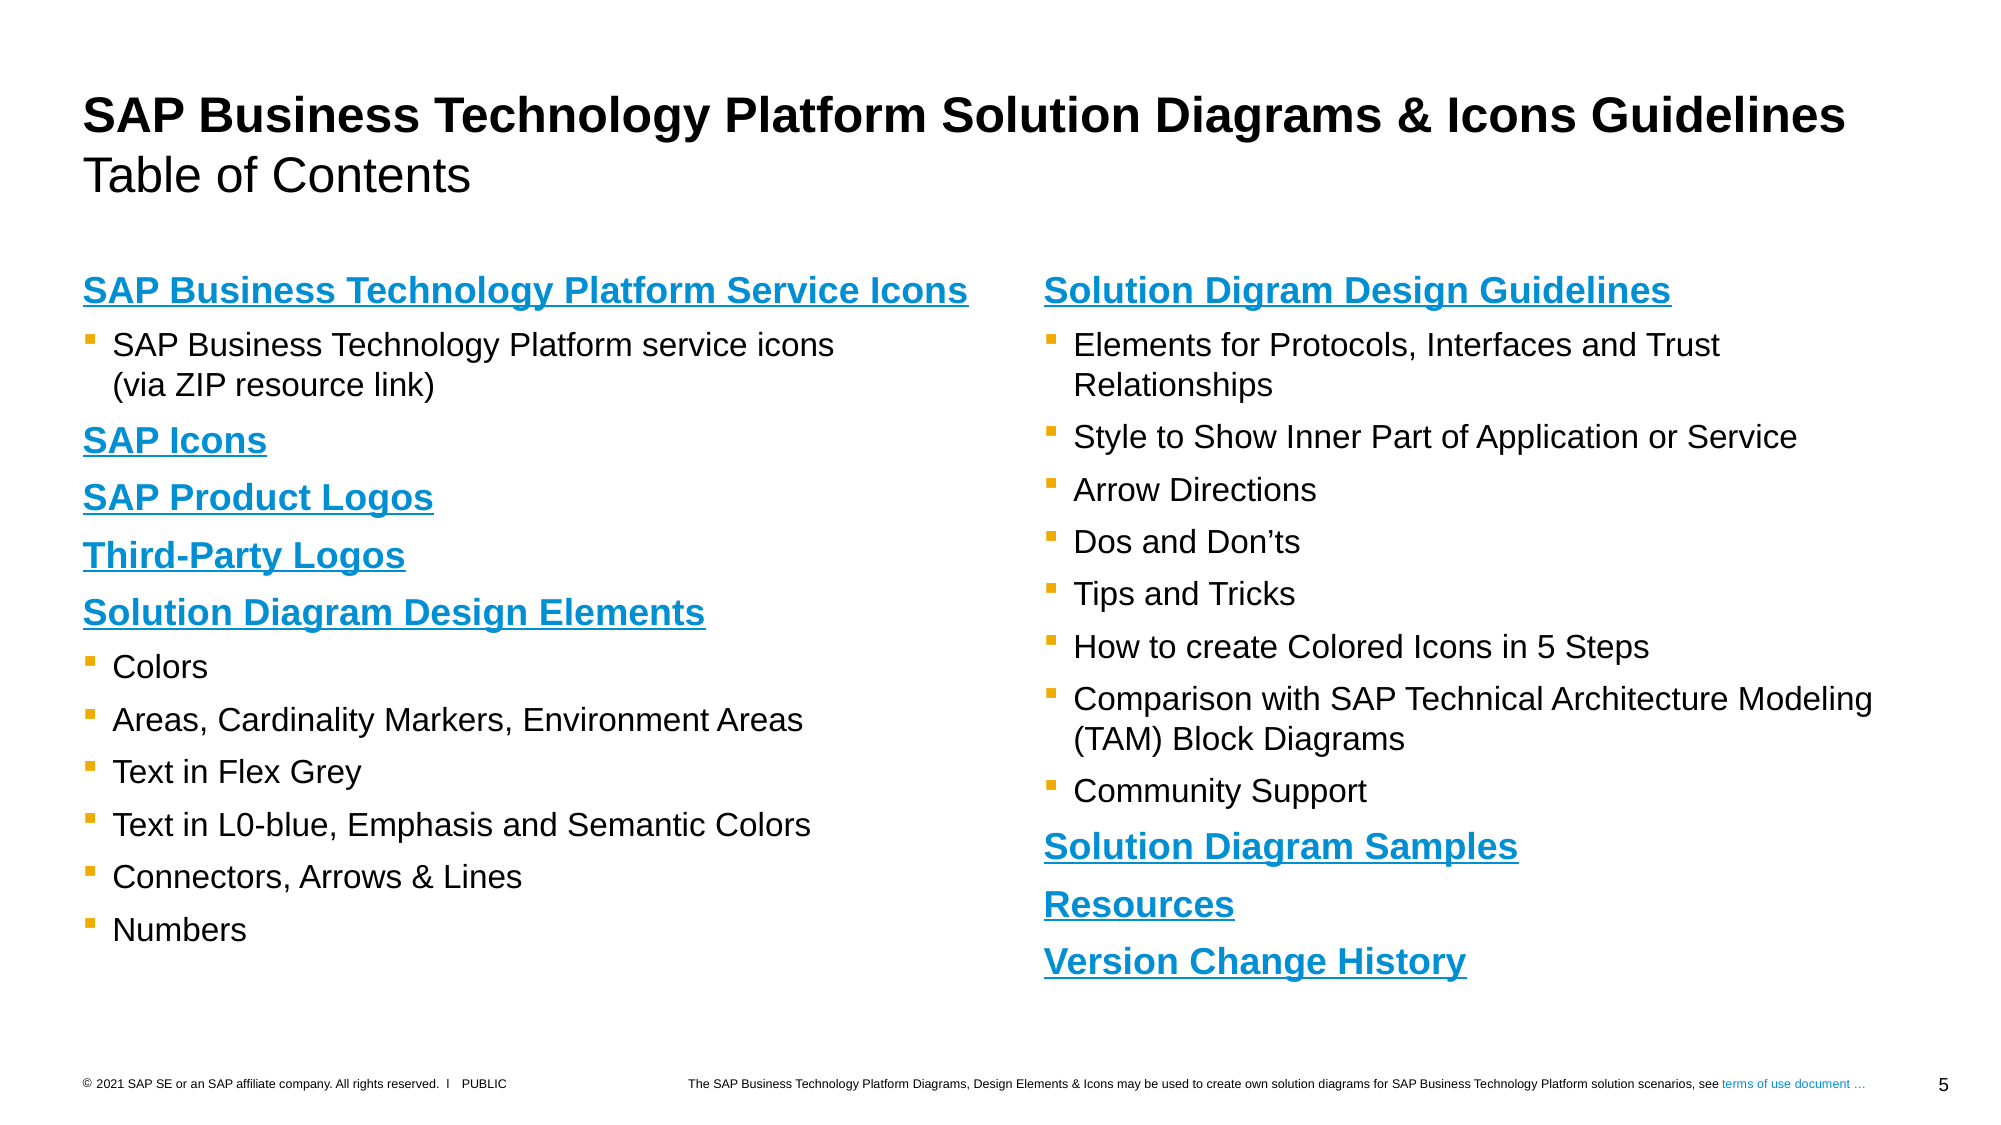

# SAP Business Technology Platform Solution Diagrams & Icons Guidelines Table of Contents
SAP Business Technology Platform Service Icons
SAP Business Technology Platform service icons
(via ZIP resource link)
SAP Icons
SAP Product Logos
Third-Party Logos
Solution Diagram Design Elements
Colors
Areas, Cardinality Markers, Environment Areas
Text in Flex Grey
Text in L0-blue, Emphasis and Semantic Colors
Connectors, Arrows & Lines
Numbers

Solution Digram Design Guidelines
Elements for Protocols, Interfaces and Trust Relationships
Style to Show Inner Part of Application or Service
Arrow Directions
Dos and Don’ts
Tips and Tricks
How to create Colored Icons in 5 Steps
Comparison with SAP Technical Architecture Modeling (TAM) Block Diagrams
Community Support
Solution Diagram Samples
Resources
Version Change History